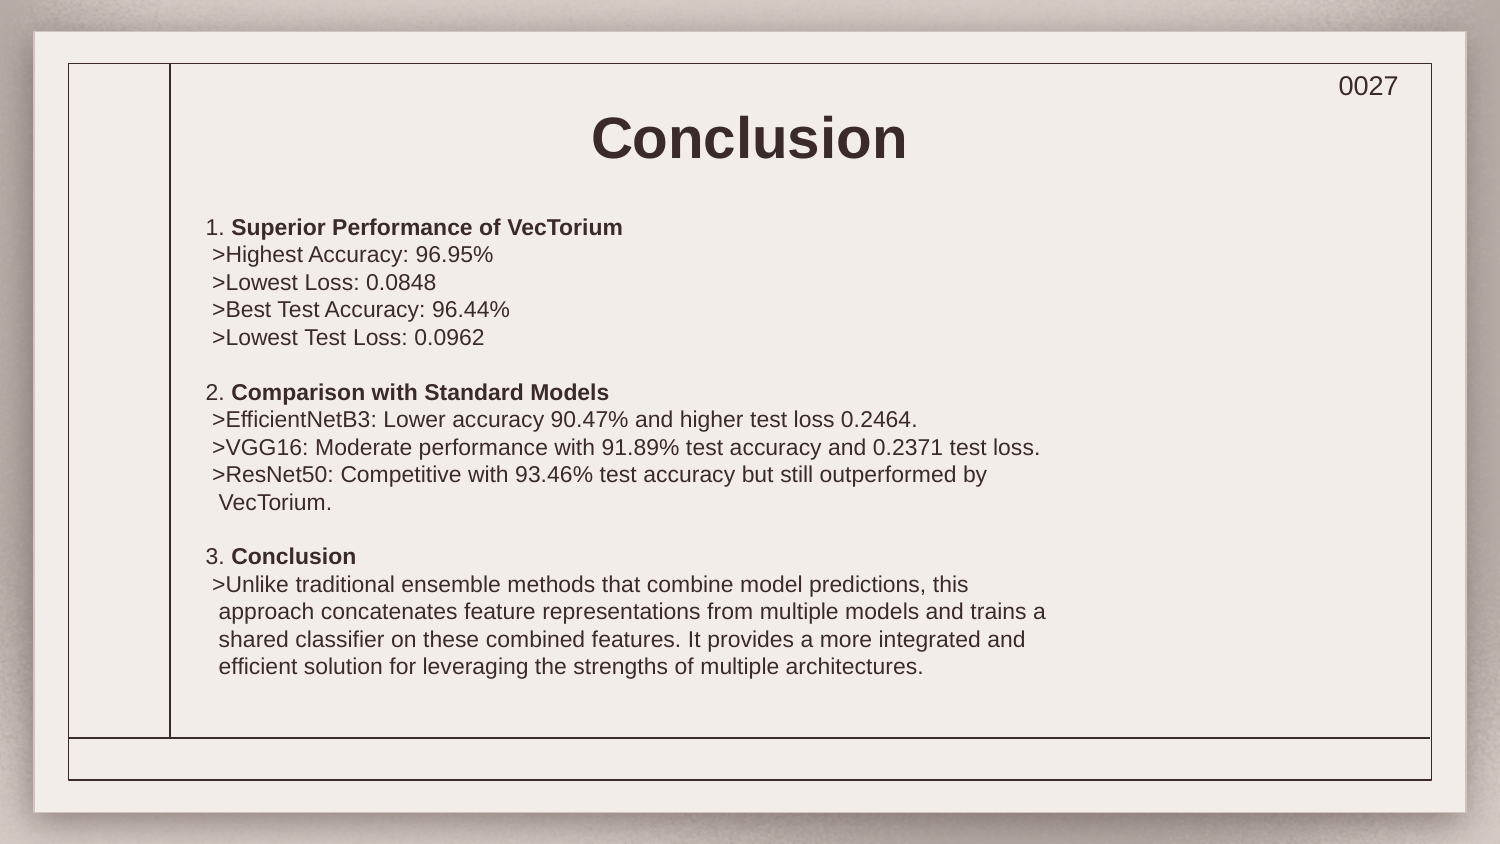

# Conclusion
0027
1. Superior Performance of VecTorium
 >Highest Accuracy: 96.95%
 >Lowest Loss: 0.0848
 >Best Test Accuracy: 96.44%
 >Lowest Test Loss: 0.0962

2. Comparison with Standard Models
 >EfficientNetB3: Lower accuracy 90.47% and higher test loss 0.2464.
 >VGG16: Moderate performance with 91.89% test accuracy and 0.2371 test loss.
 >ResNet50: Competitive with 93.46% test accuracy but still outperformed by
  VecTorium.

3. Conclusion
 >Unlike traditional ensemble methods that combine model predictions, this
  approach concatenates feature representations from multiple models and trains a
  shared classifier on these combined features. It provides a more integrated and
  efficient solution for leveraging the strengths of multiple architectures.